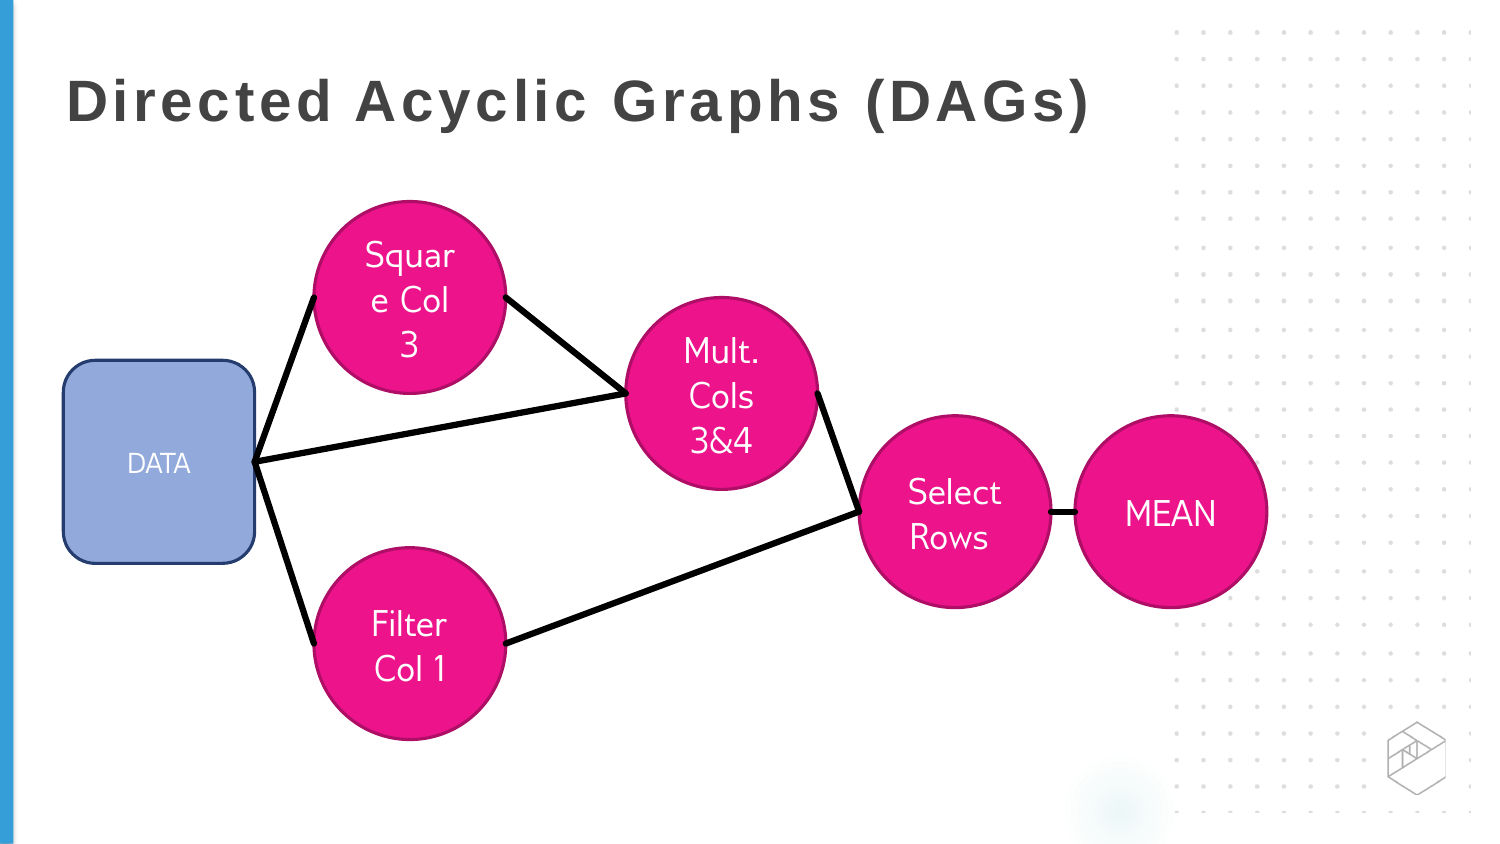

Directed Acyclic Graphs (DAGs)
Square Col 3
Mult. Cols 3&4
DATA
Select Rows
MEAN
Filter Col 1